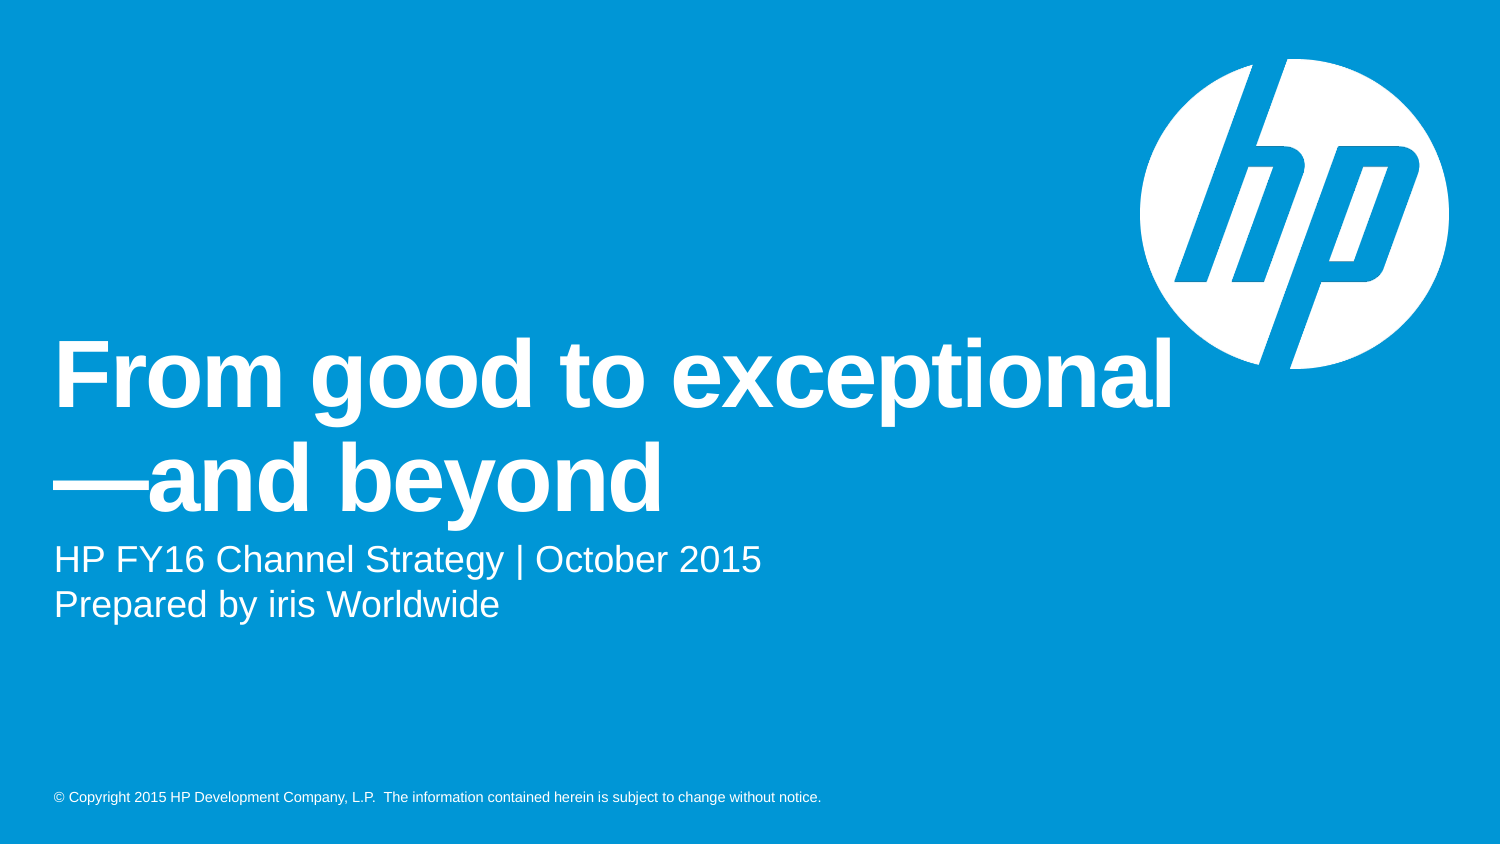

# From good to exceptional—and beyond
HP FY16 Channel Strategy | October 2015
Prepared by iris Worldwide